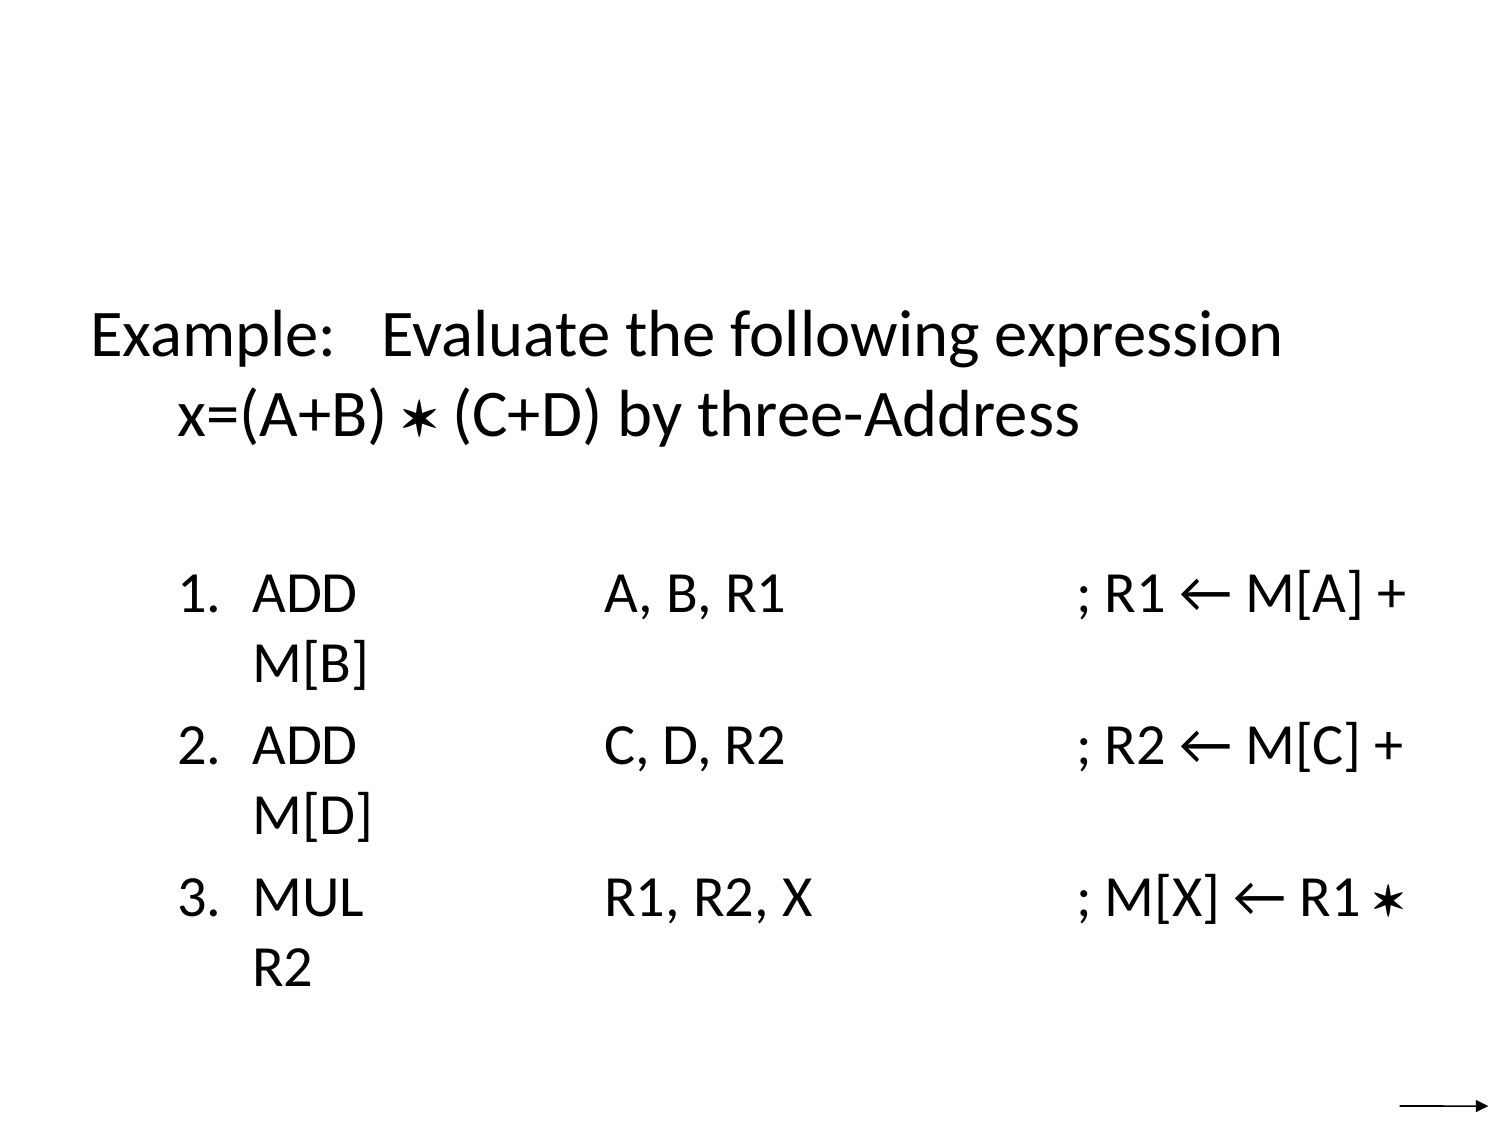

Example:   Evaluate the following expression  x=(A+B) ∗ (C+D) by three-Address

ADD	A, B, R1	; R1 ← M[A] + M[B]
ADD	C, D, R2	; R2 ← M[C] + M[D]
MUL	R1, R2, X	; M[X] ← R1 ∗ R2